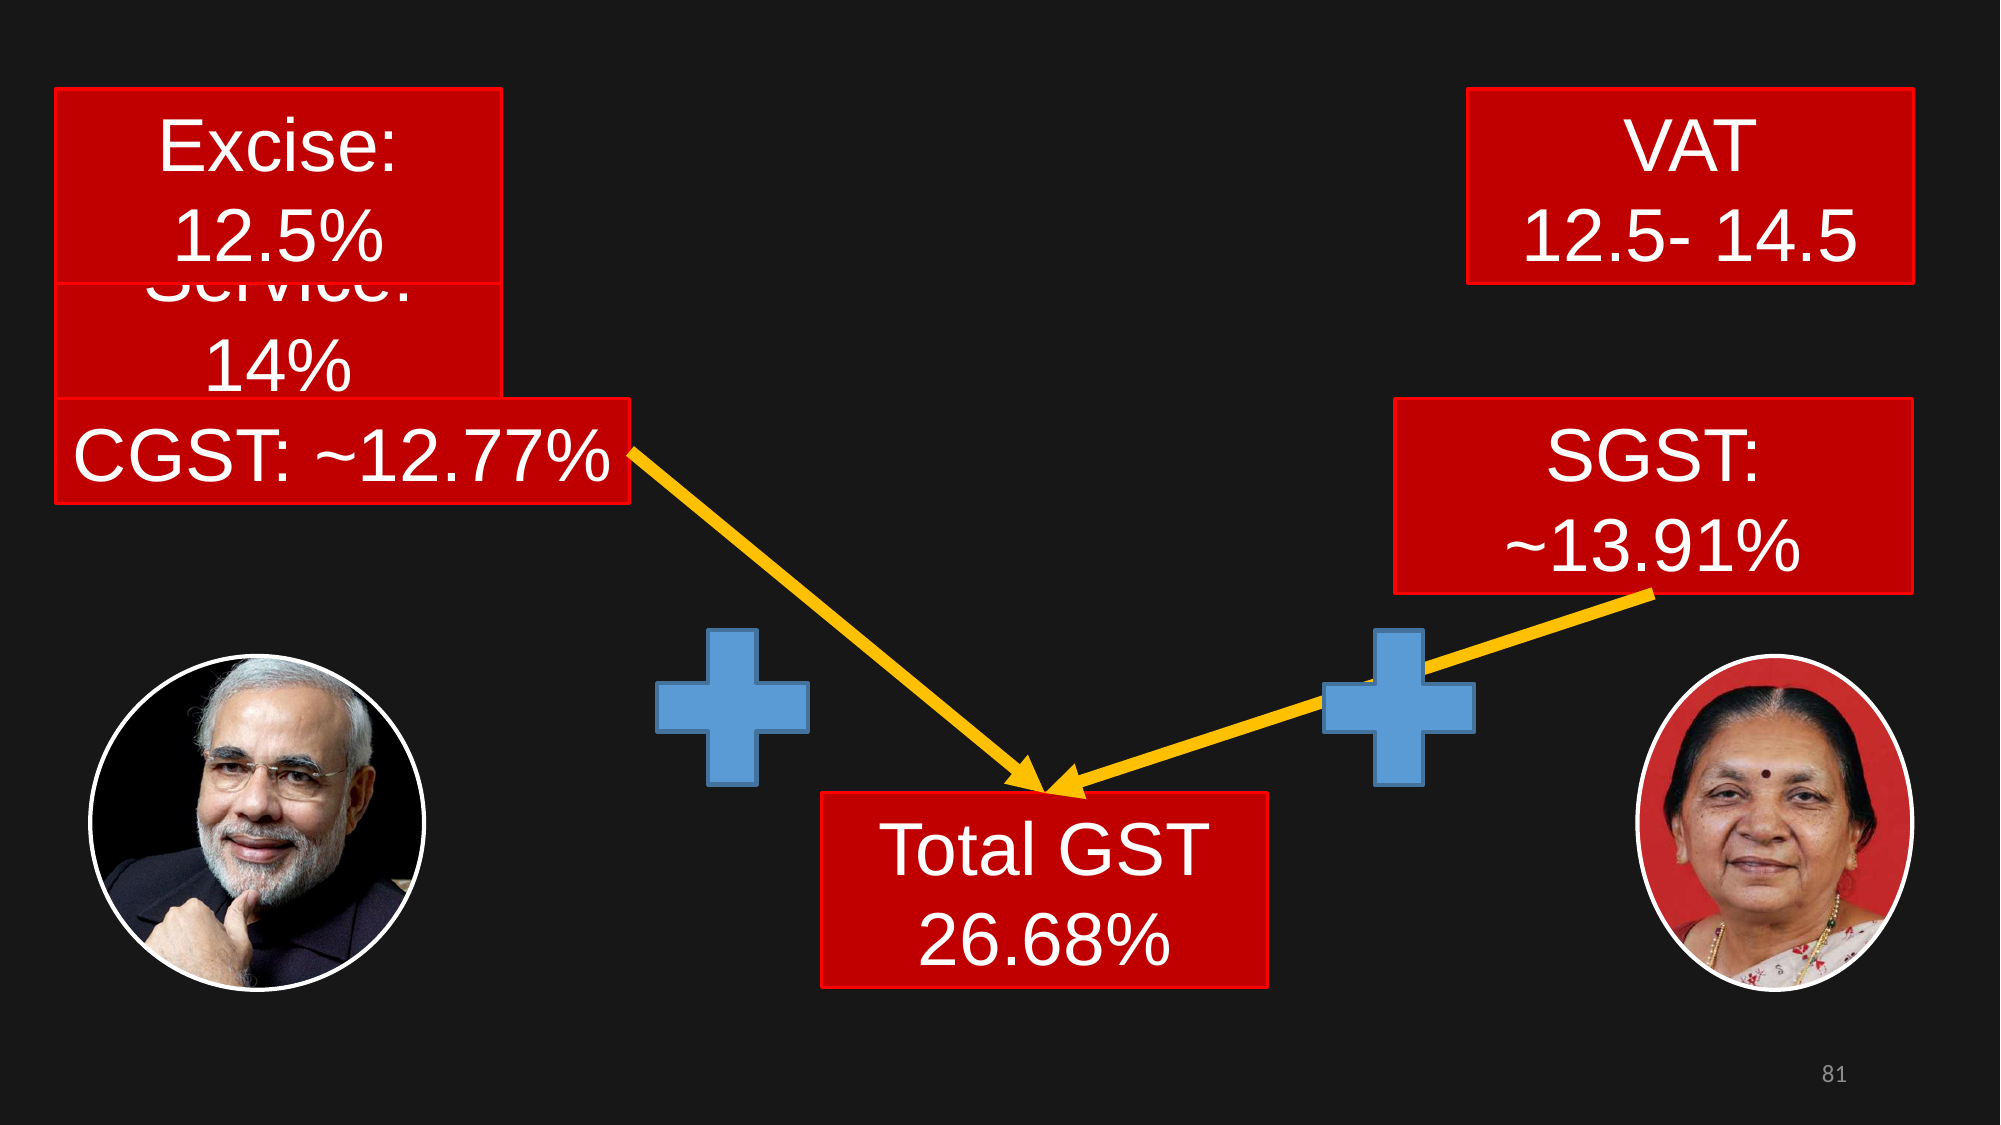

Excise: 12.5%
VAT
12.5- 14.5
Service: 14%
SGST: ~13.91%
CGST: ~12.77%

Total GST
26.68%
81